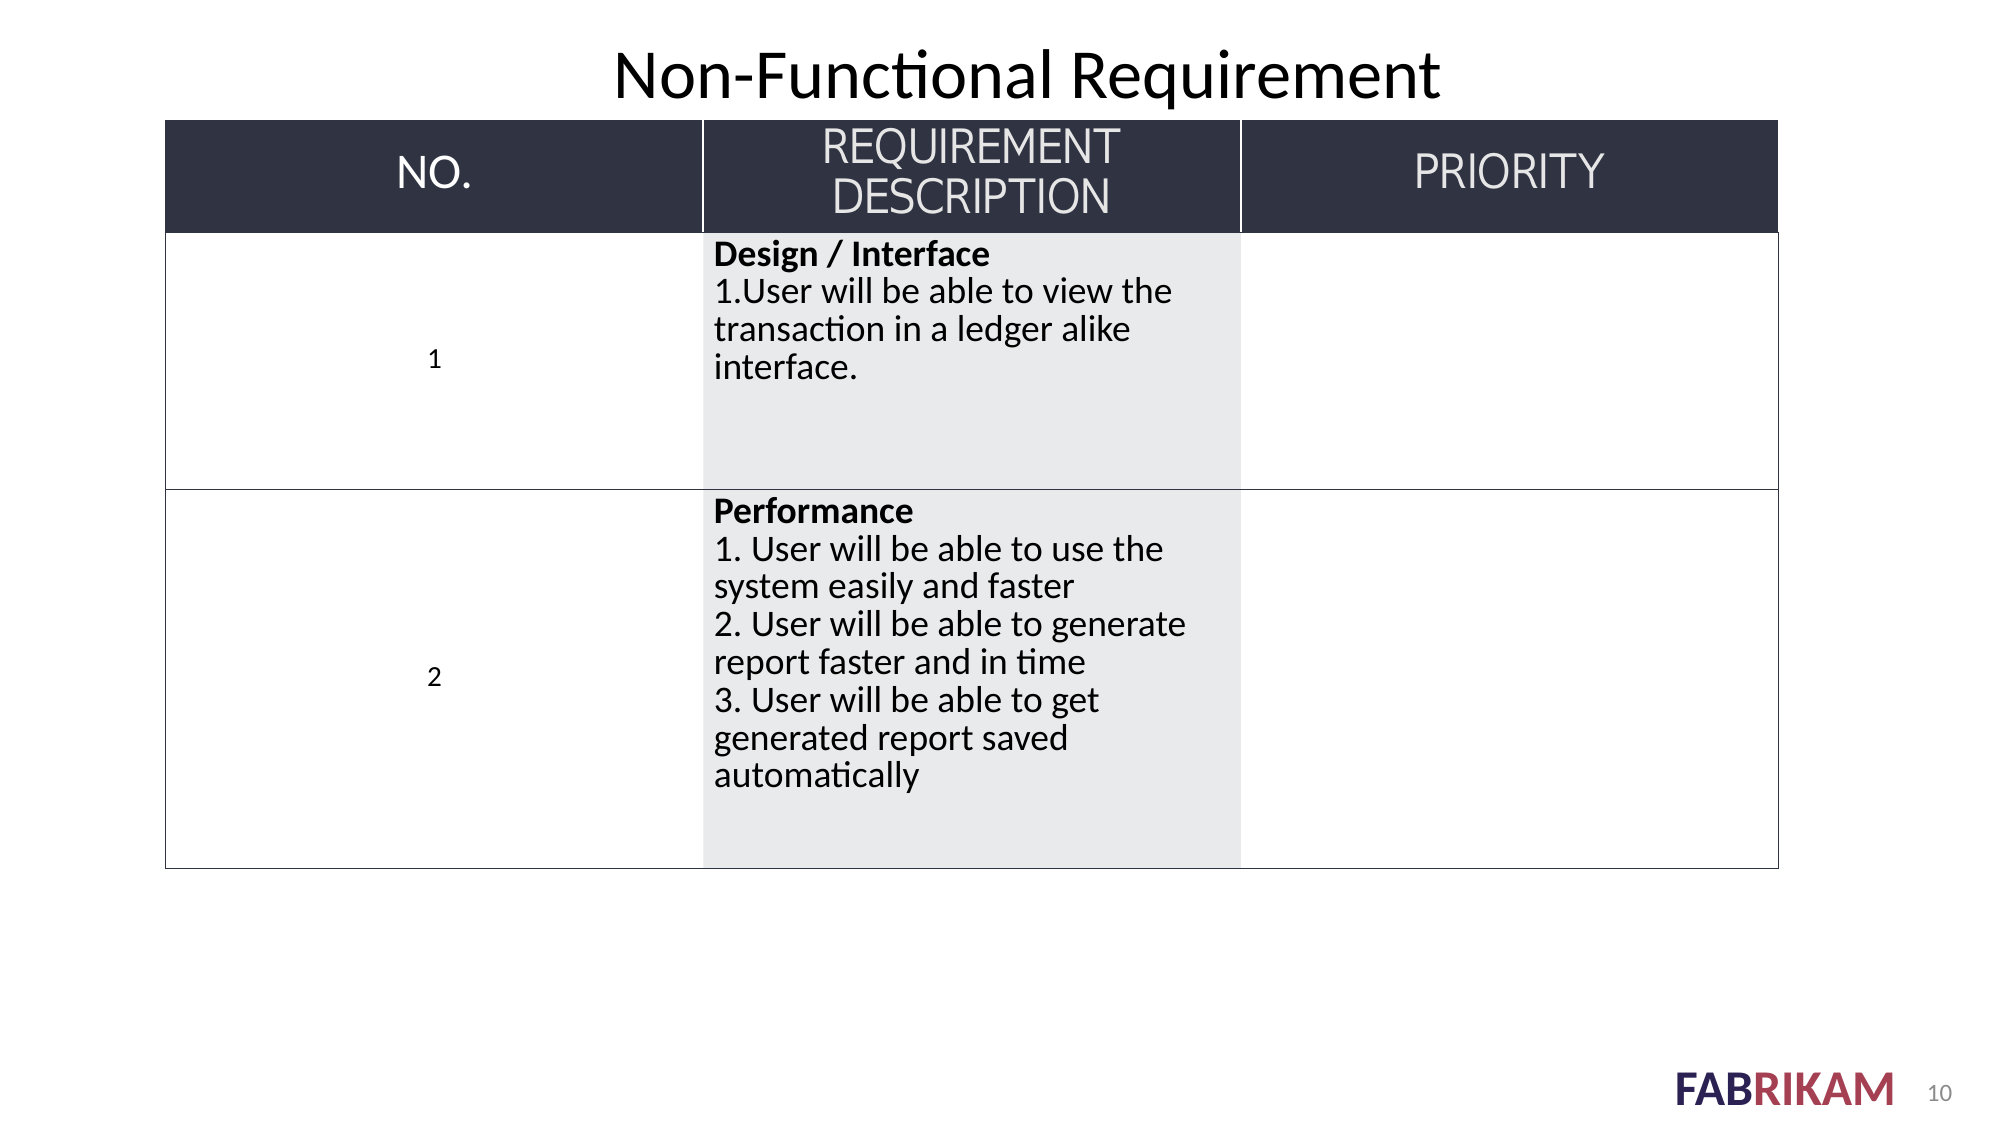

# Non-Functional Requirement
| NO. | REQUIREMENT DESCRIPTION | PRIORITY |
| --- | --- | --- |
| 1 | Design / Interface 1.User will be able to view the transaction in a ledger alike interface. |  |
| 2 | Performance 1. User will be able to use the system easily and faster 2. User will be able to generate report faster and in time 3. User will be able to get generated report saved automatically |  |
10